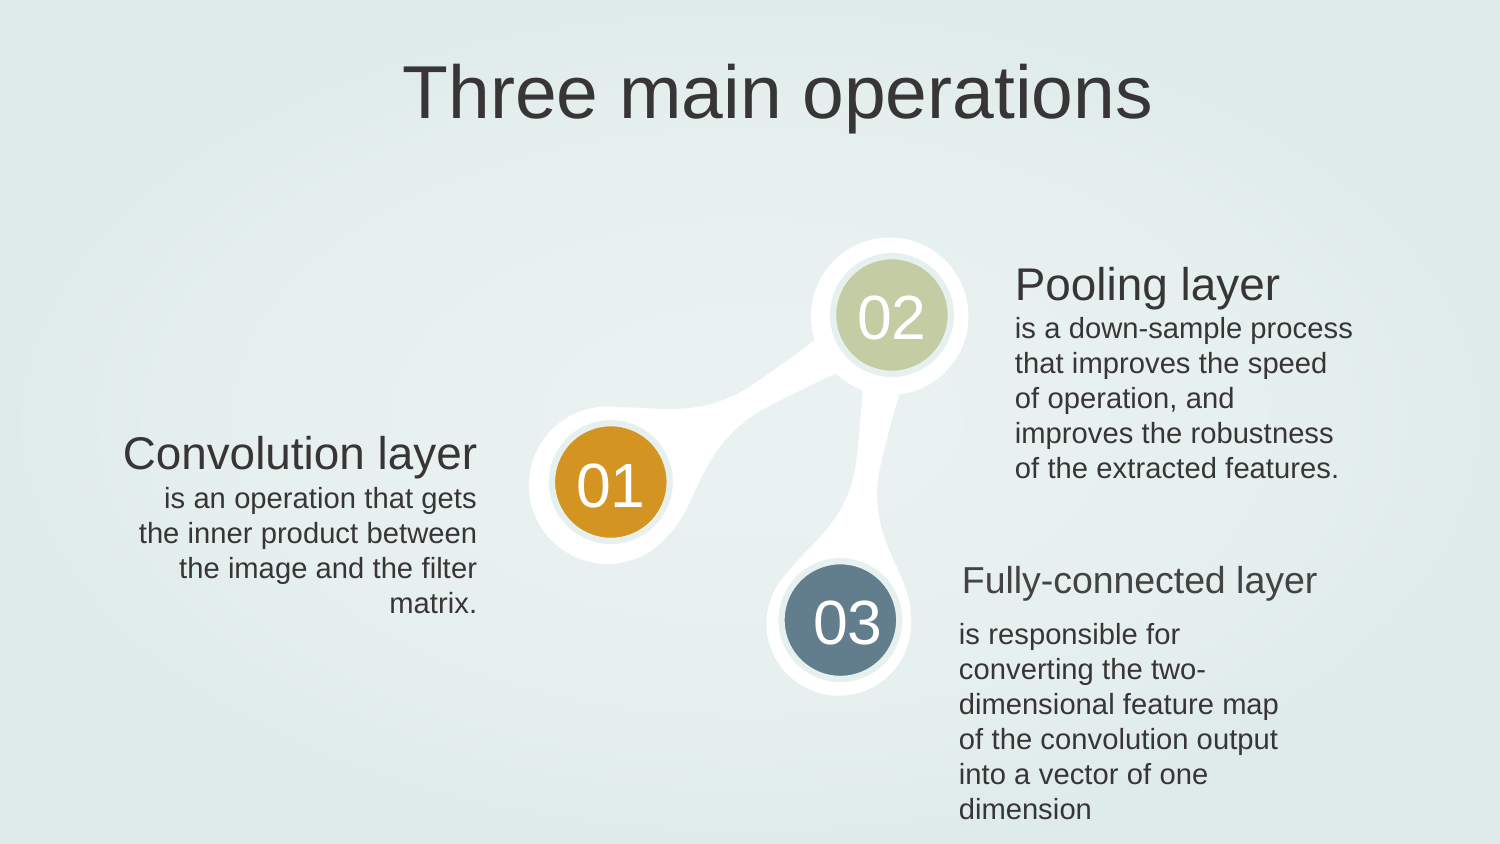

Three main operations
Pooling layer

02
is a down-sample process that improves the speed of operation, and improves the robustness of the extracted features.

# Convolution layer

01
is an operation that gets the inner product between the image and the filter matrix.

Fully-connected layer

03
is responsible for converting the two-dimensional feature map of the convolution output into a vector of one dimension